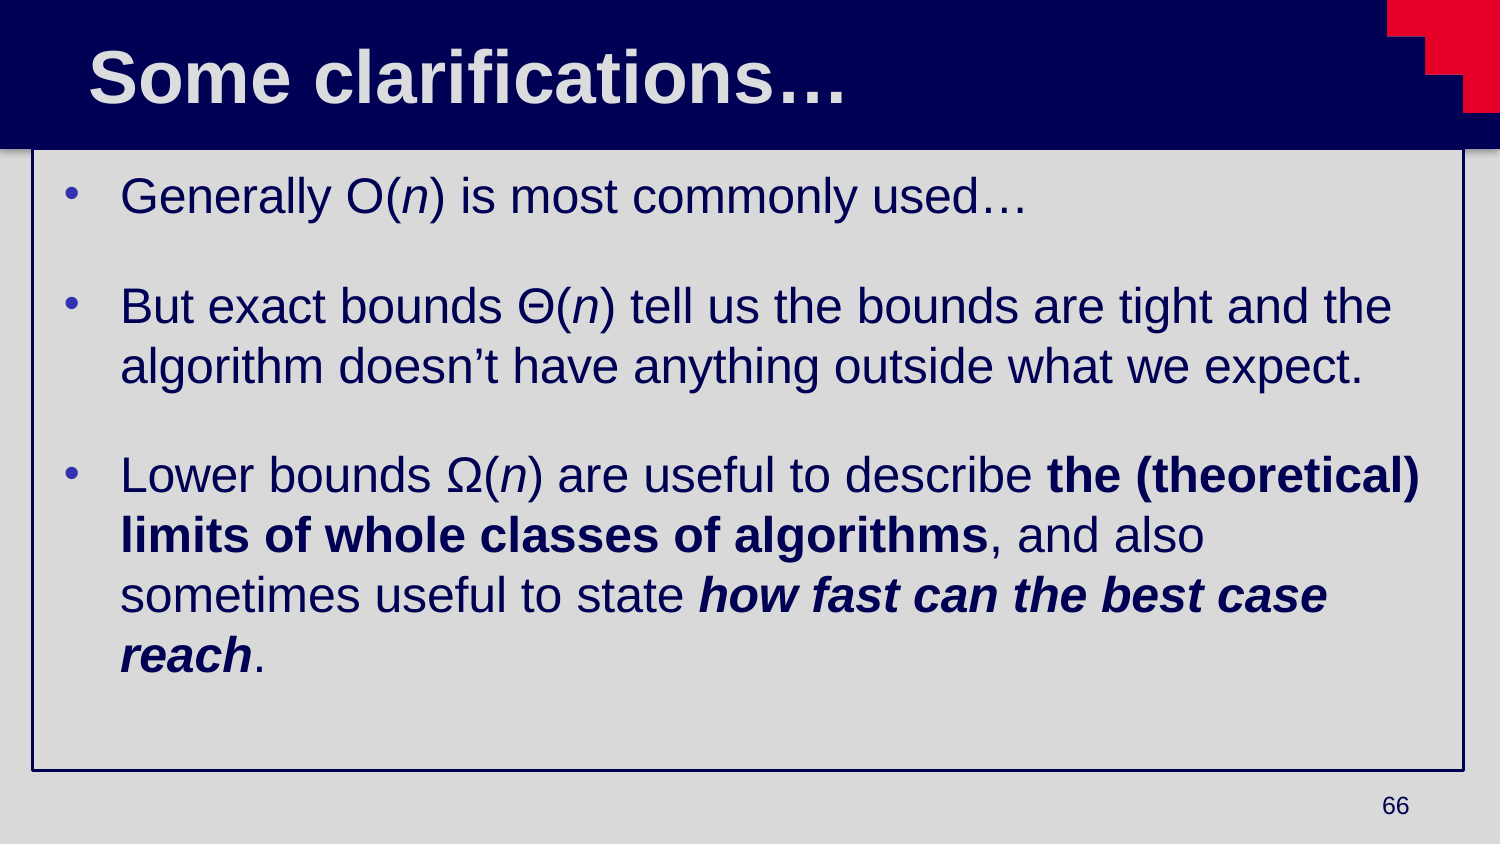

# Some clarifications…
Generally O(n) is most commonly used…
But exact bounds Θ(n) tell us the bounds are tight and the algorithm doesn’t have anything outside what we expect.
Lower bounds Ω(n) are useful to describe the (theoretical) limits of whole classes of algorithms, and also sometimes useful to state how fast can the best case reach.
66